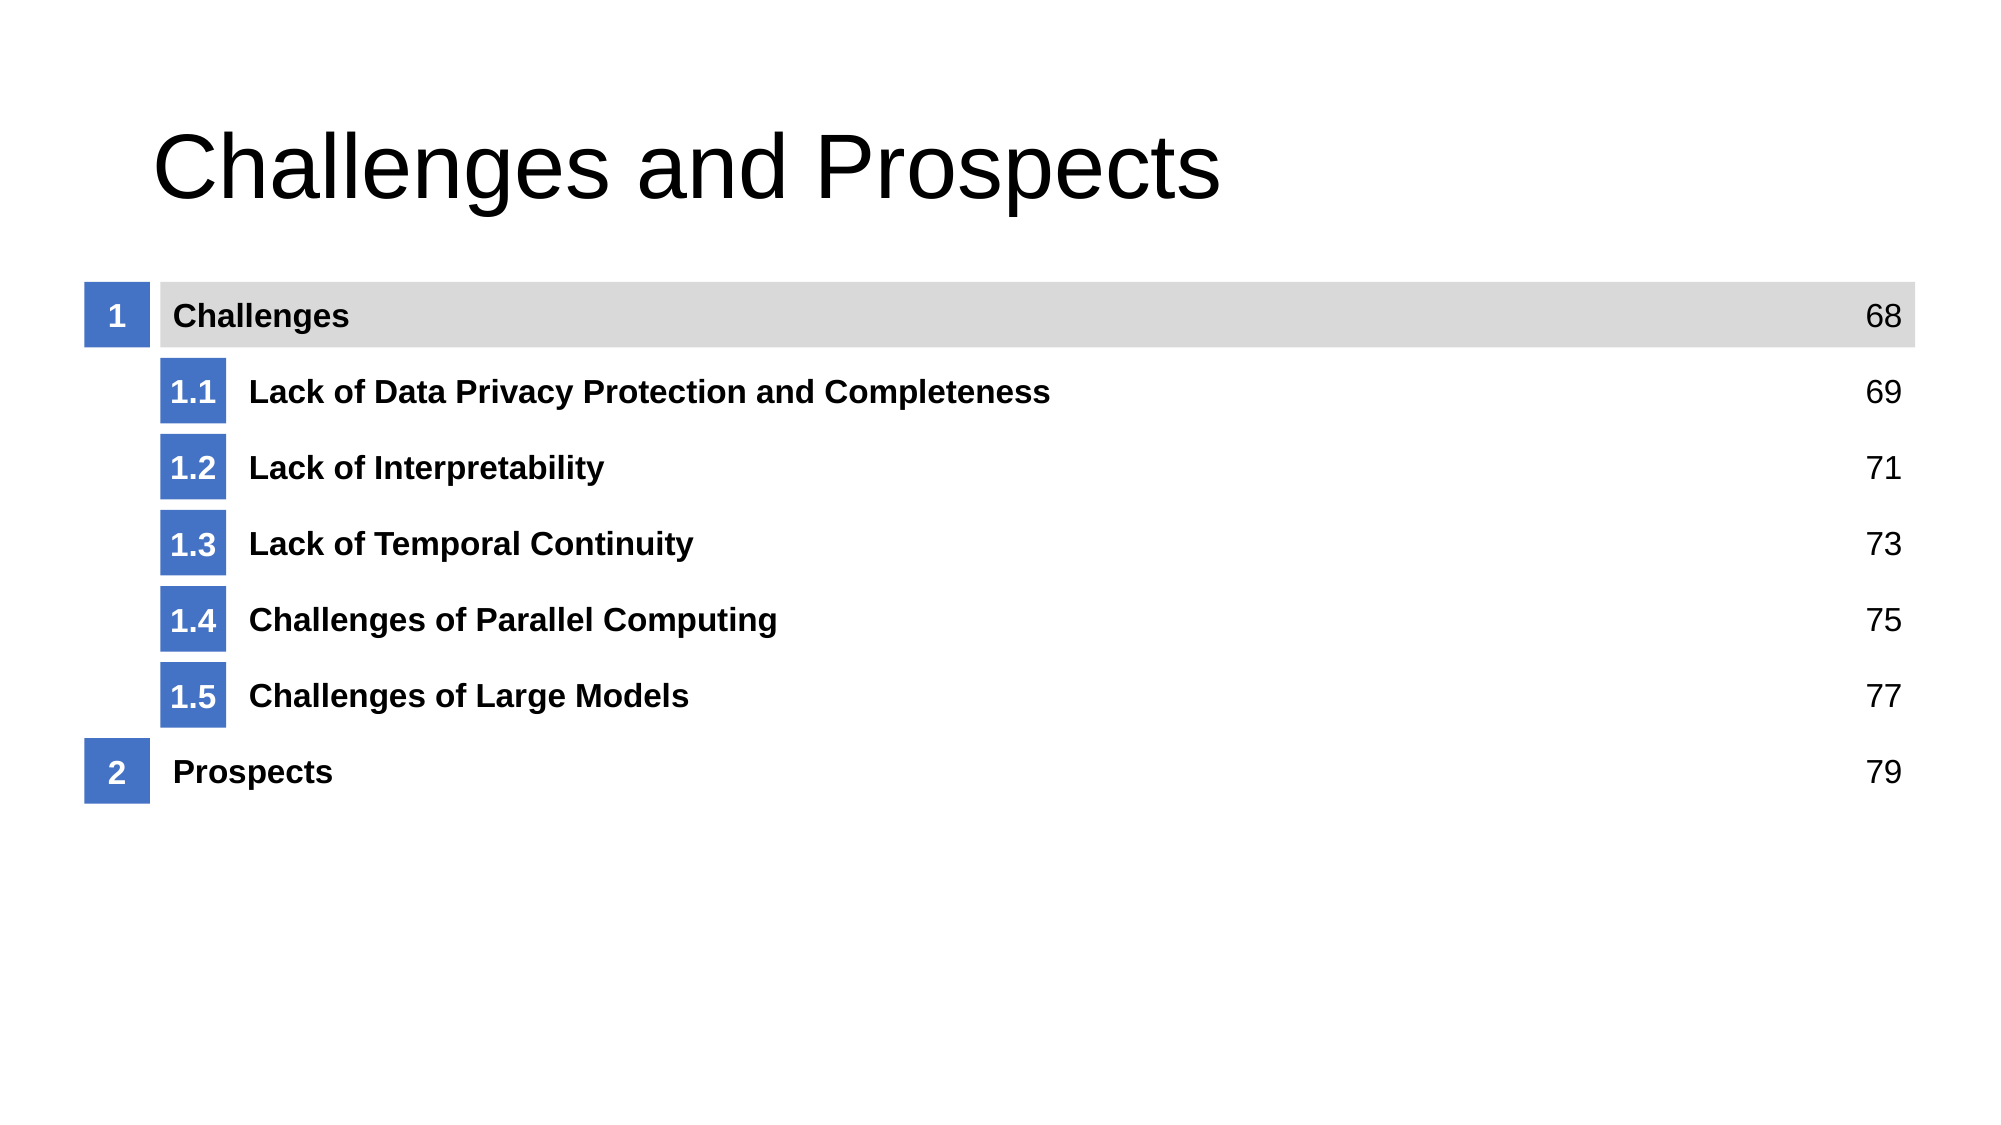

# Challenges and Prospects
1

Challenges
68
1.1
Lack of Data Privacy Protection and Completeness
69
1.2
Lack of Interpretability
71
1.3
Lack of Temporal Continuity
73
1.4
Challenges of Parallel Computing
75
1.5
Challenges of Large Models
77
2
Prospects
79